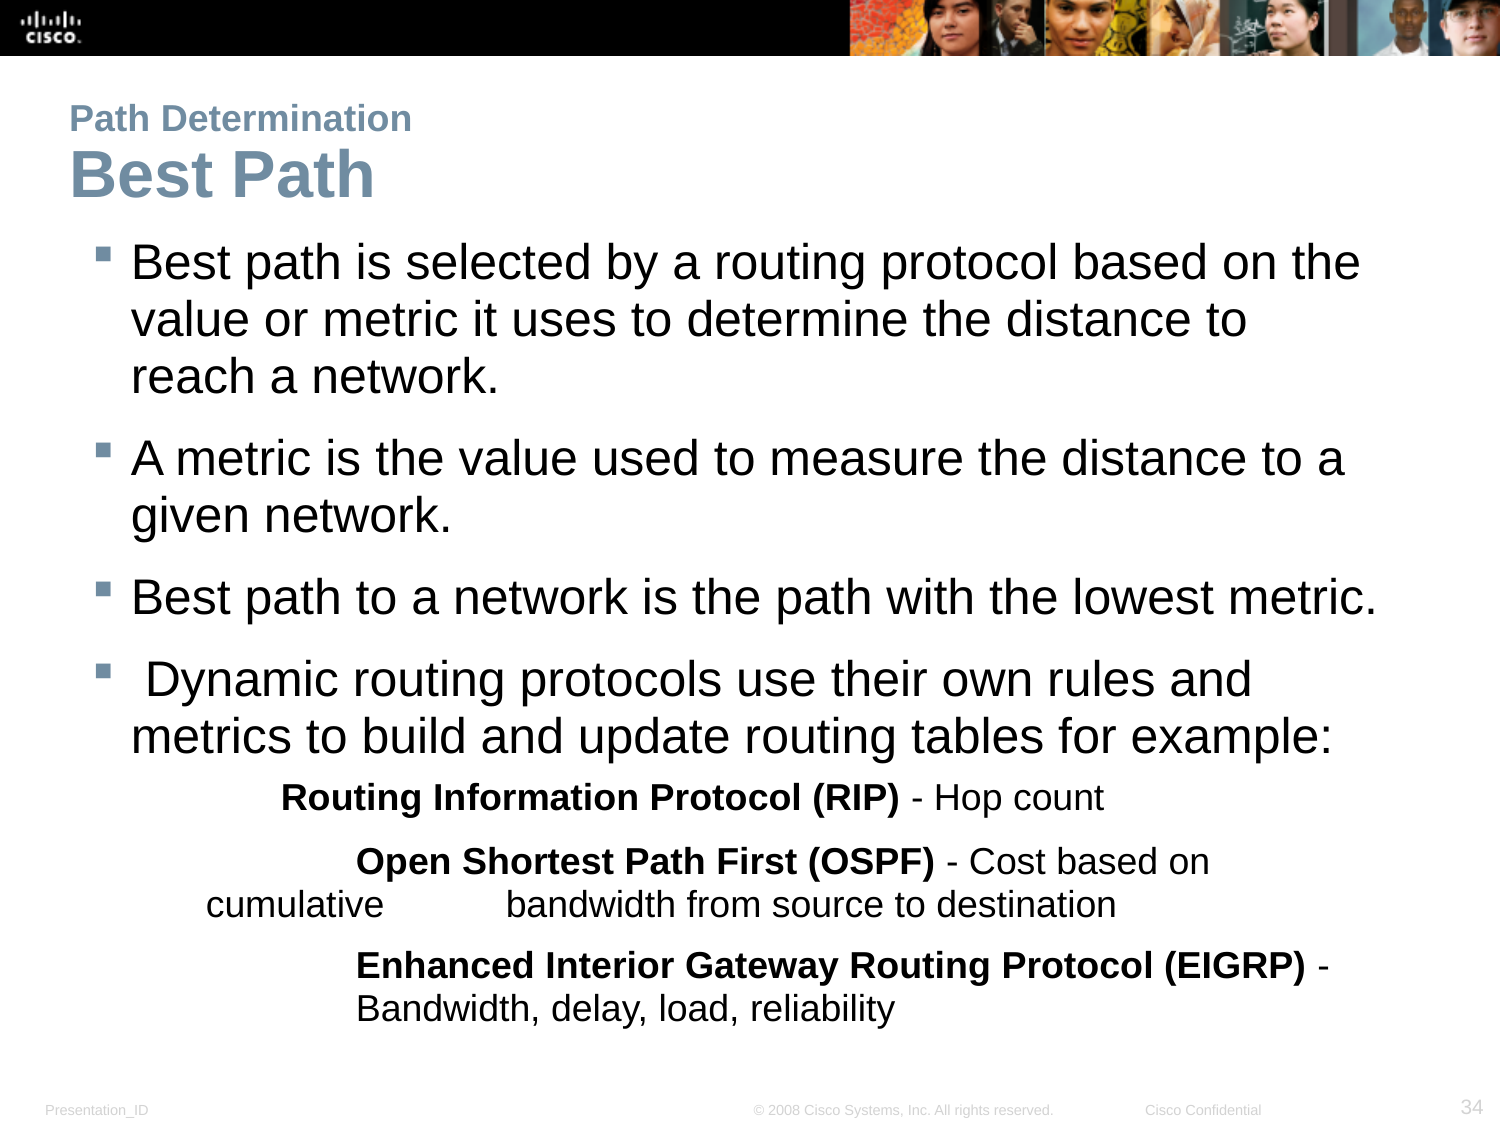

# Path Determination Best Path
Best path is selected by a routing protocol based on the value or metric it uses to determine the distance to reach a network.
A metric is the value used to measure the distance to a given network.
Best path to a network is the path with the lowest metric.
 Dynamic routing protocols use their own rules and metrics to build and update routing tables for example: 	Routing Information Protocol (RIP) - Hop count
		Open Shortest Path First (OSPF) - Cost based on cumulative 	bandwidth from source to destination
		Enhanced Interior Gateway Routing Protocol (EIGRP) - 	Bandwidth, delay, load, reliability

Open Shortest Path First (OSPF) - Cost based on cumulative bandwidth from source to destination
Enhanced Interior Gateway Routing Protocol (EIGRP) - Bandwidth, delay, load, reliability
.